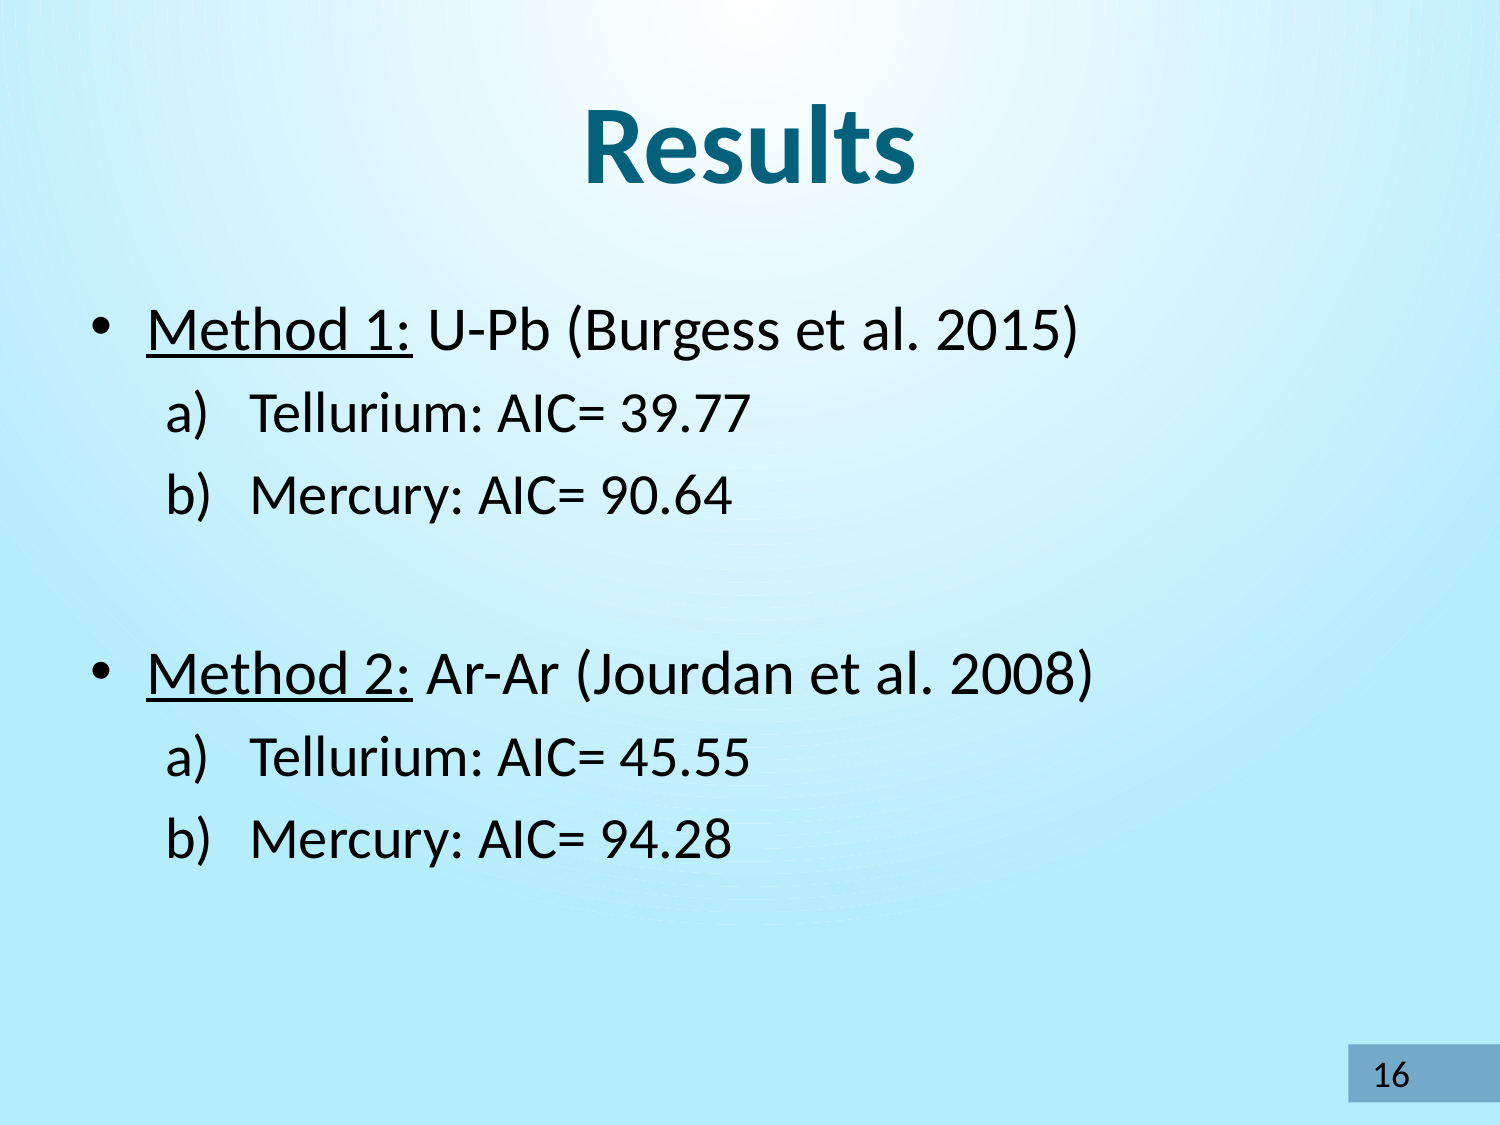

# Results
Method 1: U-Pb (Burgess et al. 2015)
Tellurium: AIC= 39.77
Mercury: AIC= 90.64

Method 2: Ar-Ar (Jourdan et al. 2008)
Tellurium: AIC= 45.55
Mercury: AIC= 94.28
16